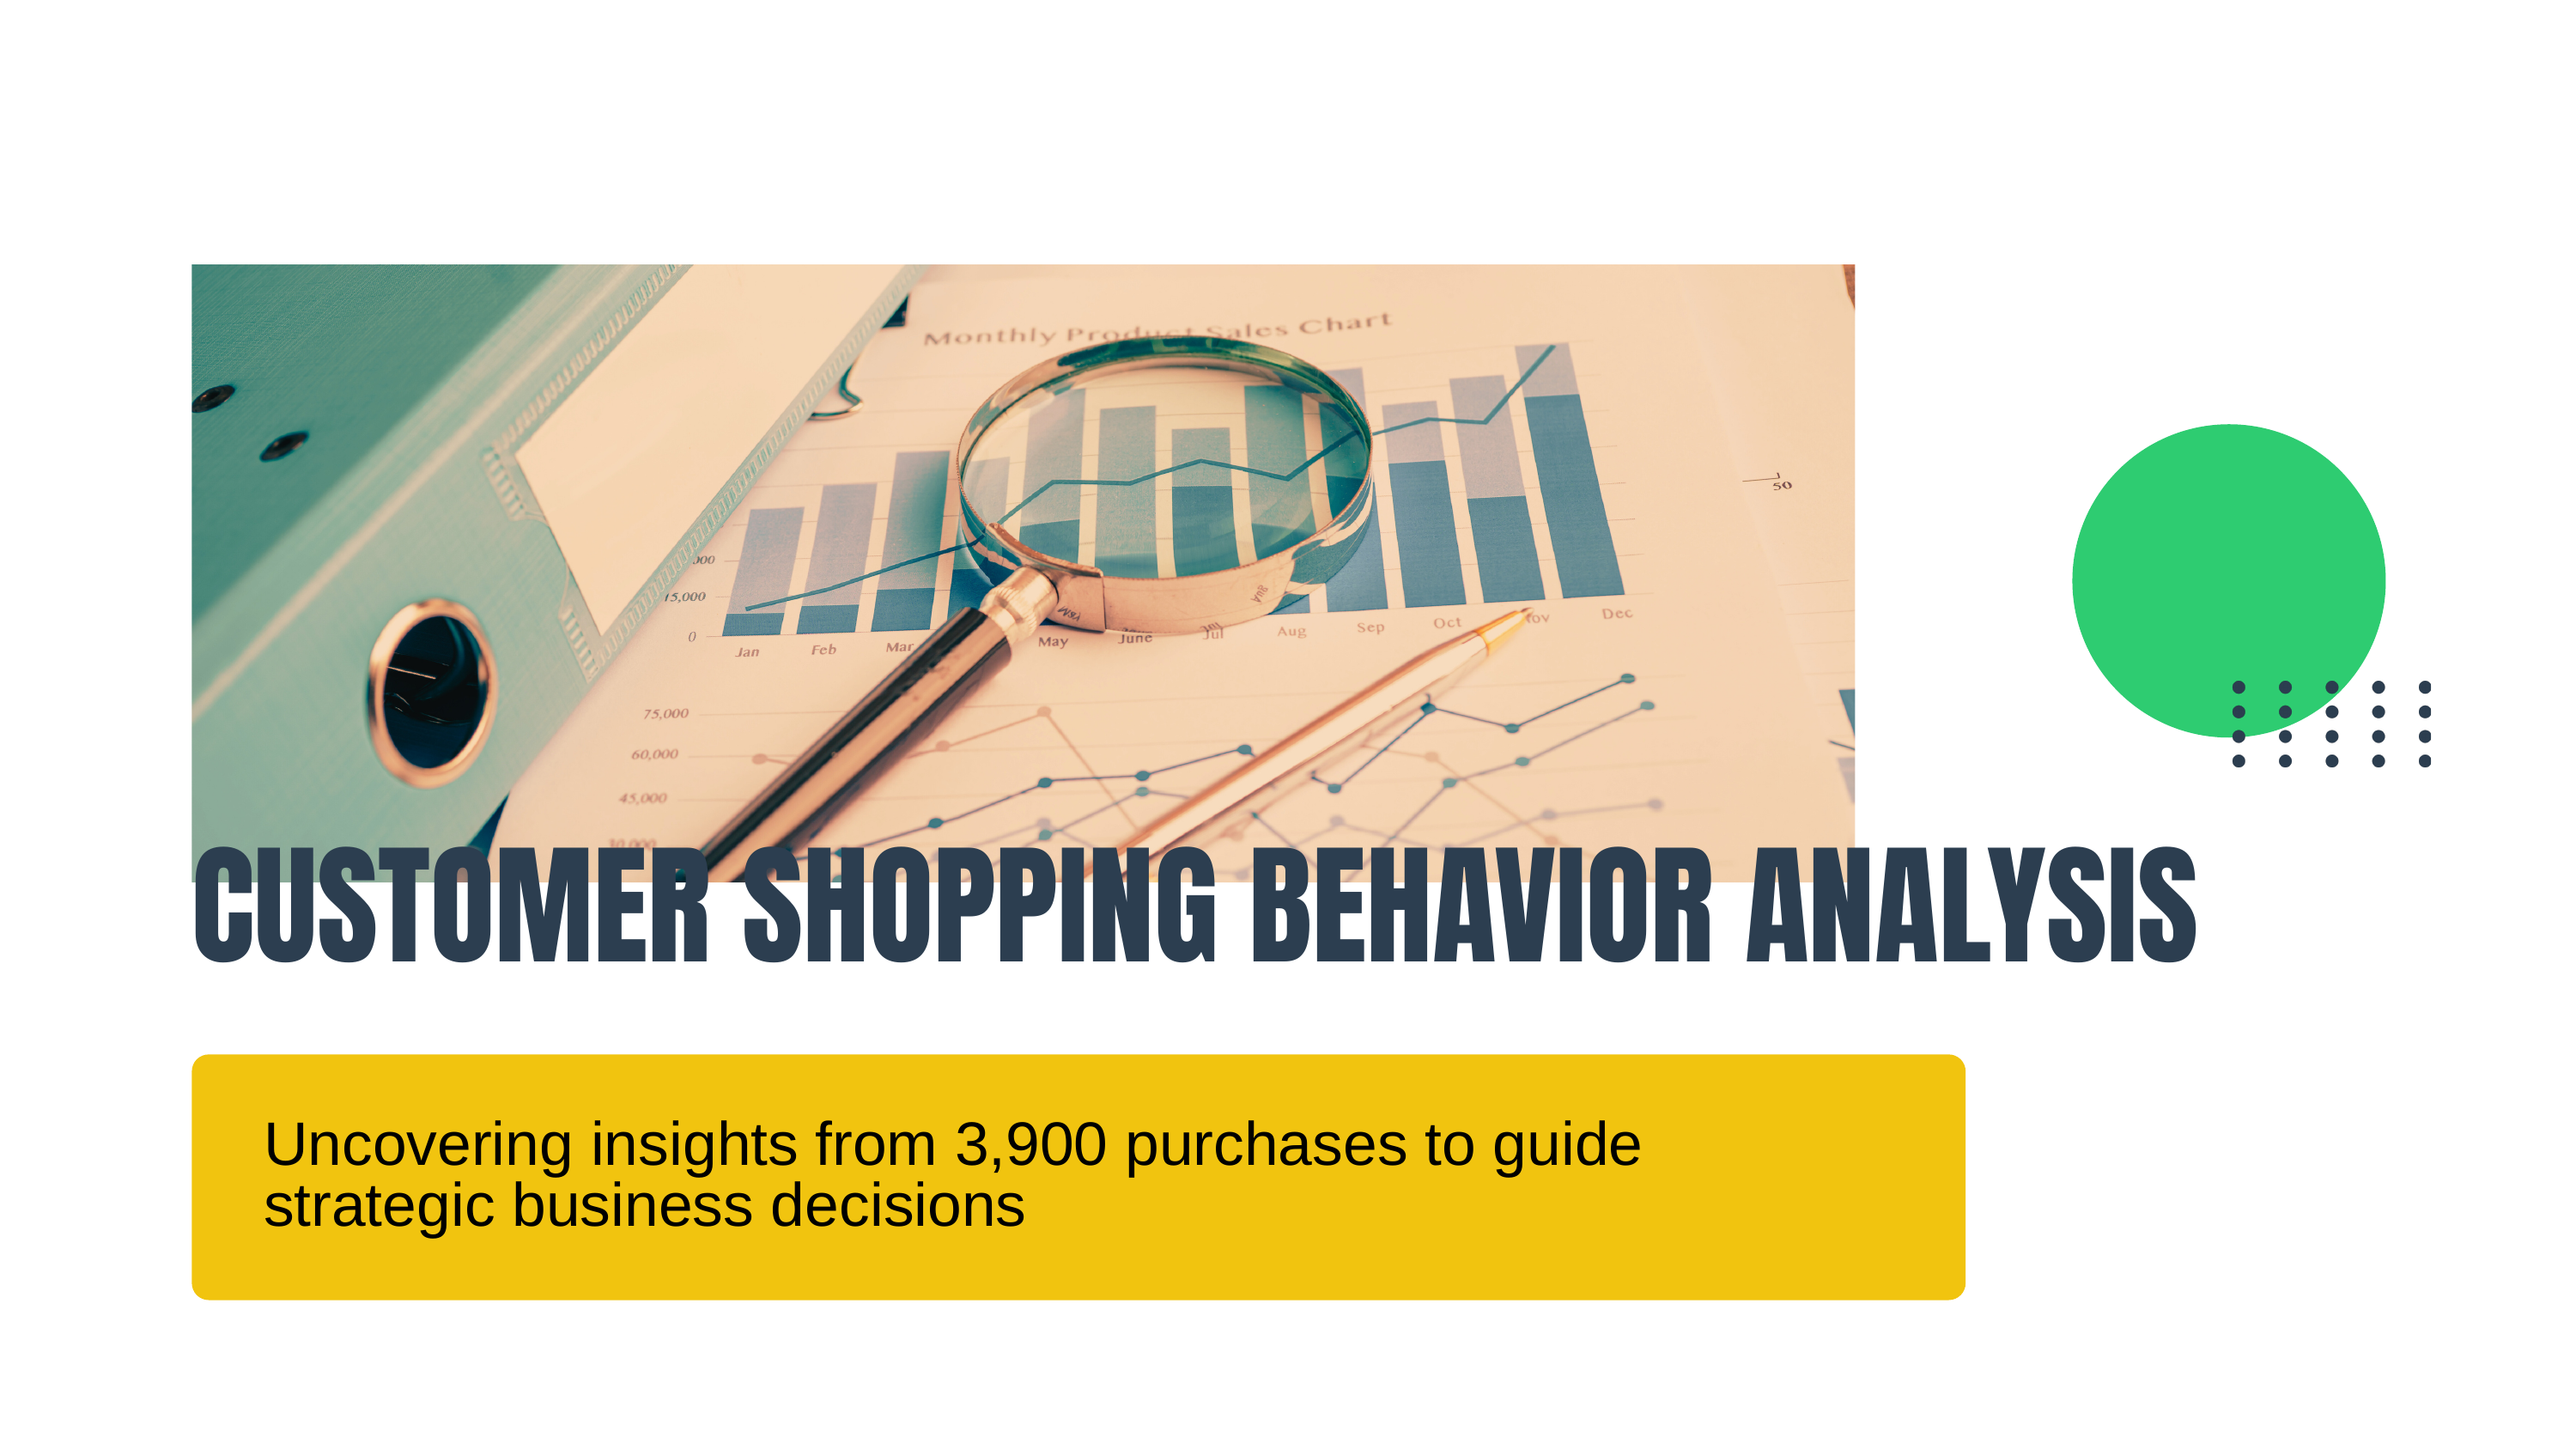

CUSTOMER SHOPPING BEHAVIOR ANALYSIS

Uncovering insights from 3,900 purchases to guide strategic business decisions